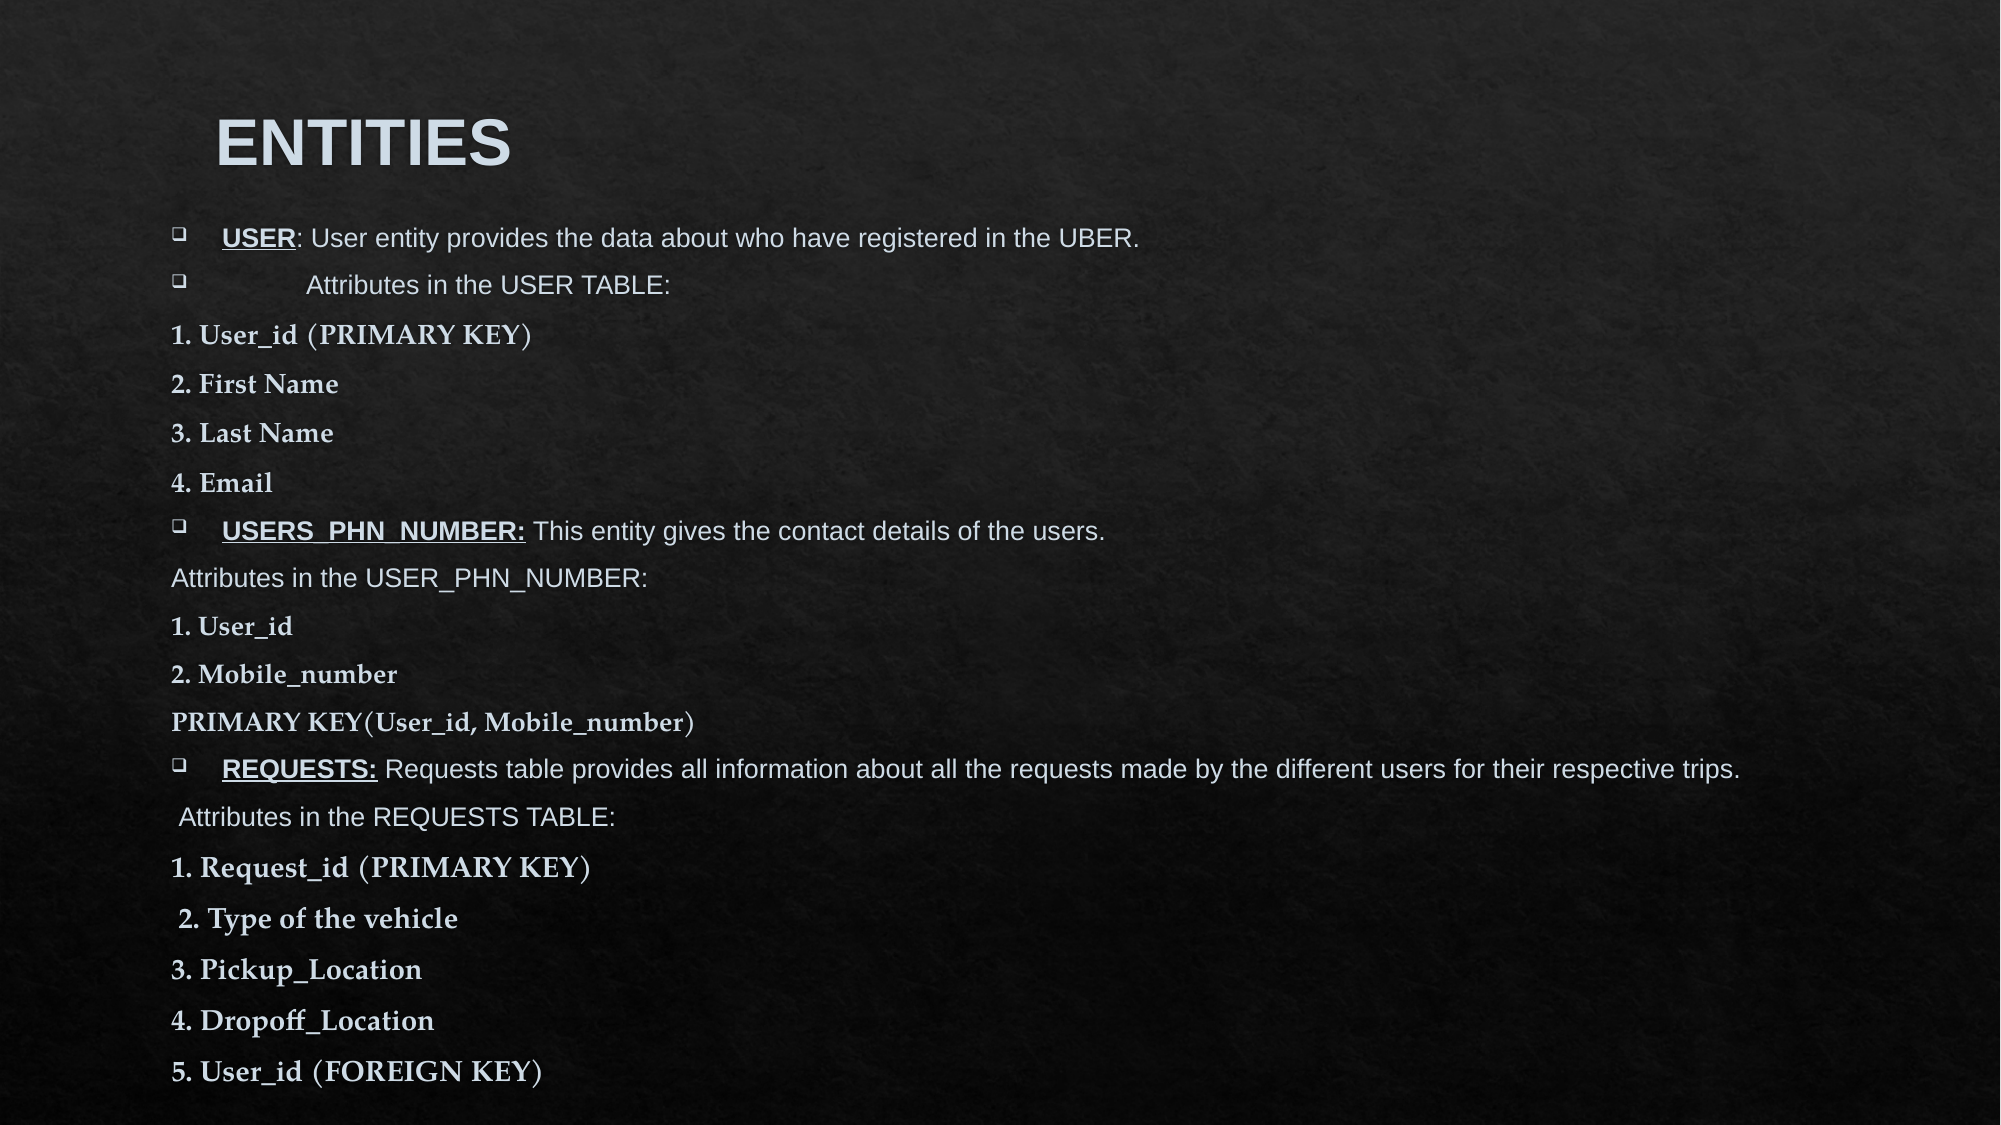

# ENTITIES
USER: User entity provides the data about who have registered in the UBER.
	Attributes in the USER TABLE:
	1. User_id (PRIMARY KEY)
	2. First Name
	3. Last Name
	4. Email
USERS_PHN_NUMBER: This entity gives the contact details of the users.
	Attributes in the USER_PHN_NUMBER:
	1. User_id
	2. Mobile_number
	PRIMARY KEY(User_id, Mobile_number)
REQUESTS: Requests table provides all information about all the requests made by the different users for their respective trips.
	 Attributes in the REQUESTS TABLE:
	1. Request_id (PRIMARY KEY)
	 2. Type of the vehicle
	3. Pickup_Location
	4. Dropoff_Location
	5. User_id (FOREIGN KEY)